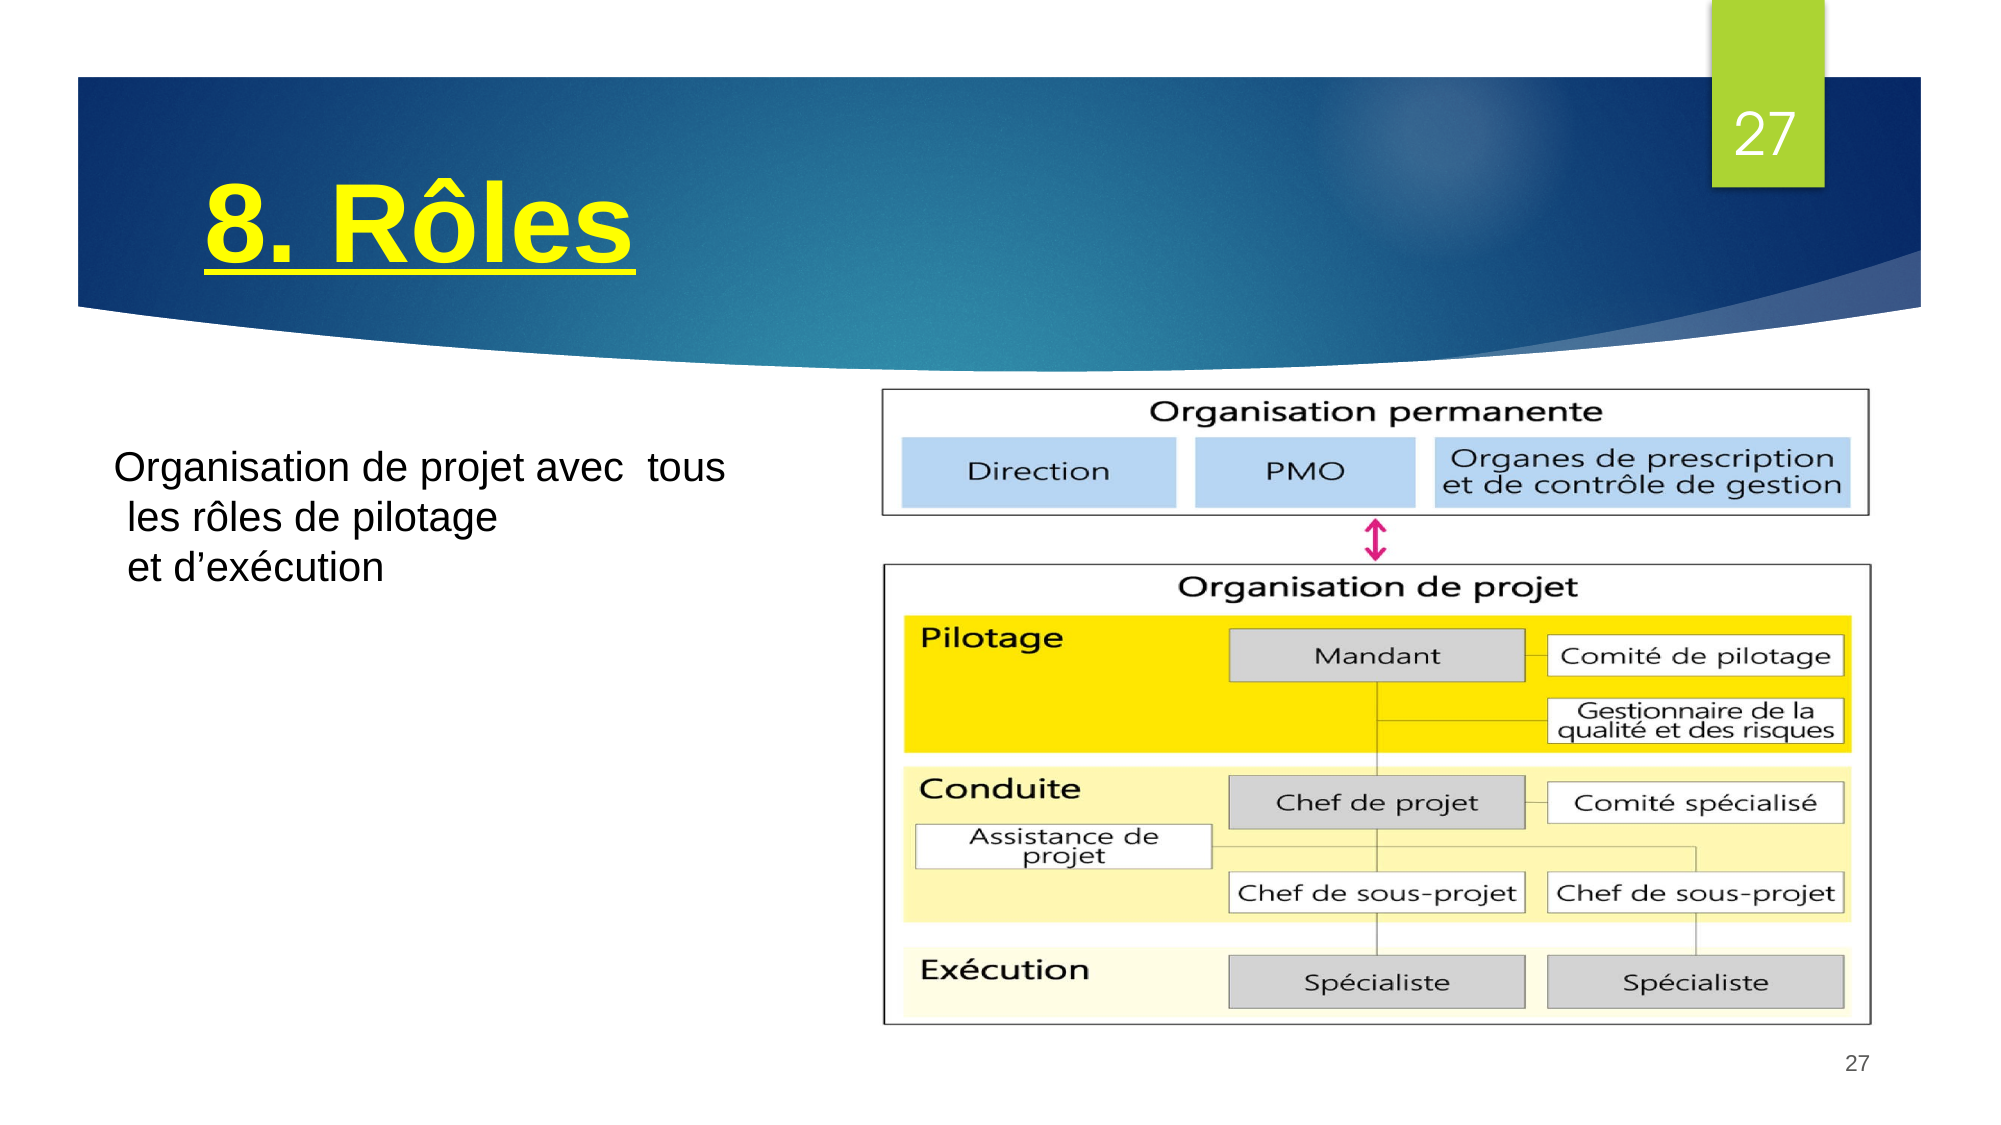

27
# 8. Rôles

Organisation de projet avec  tous
 les rôles de pilotage
 et d’exécution
27